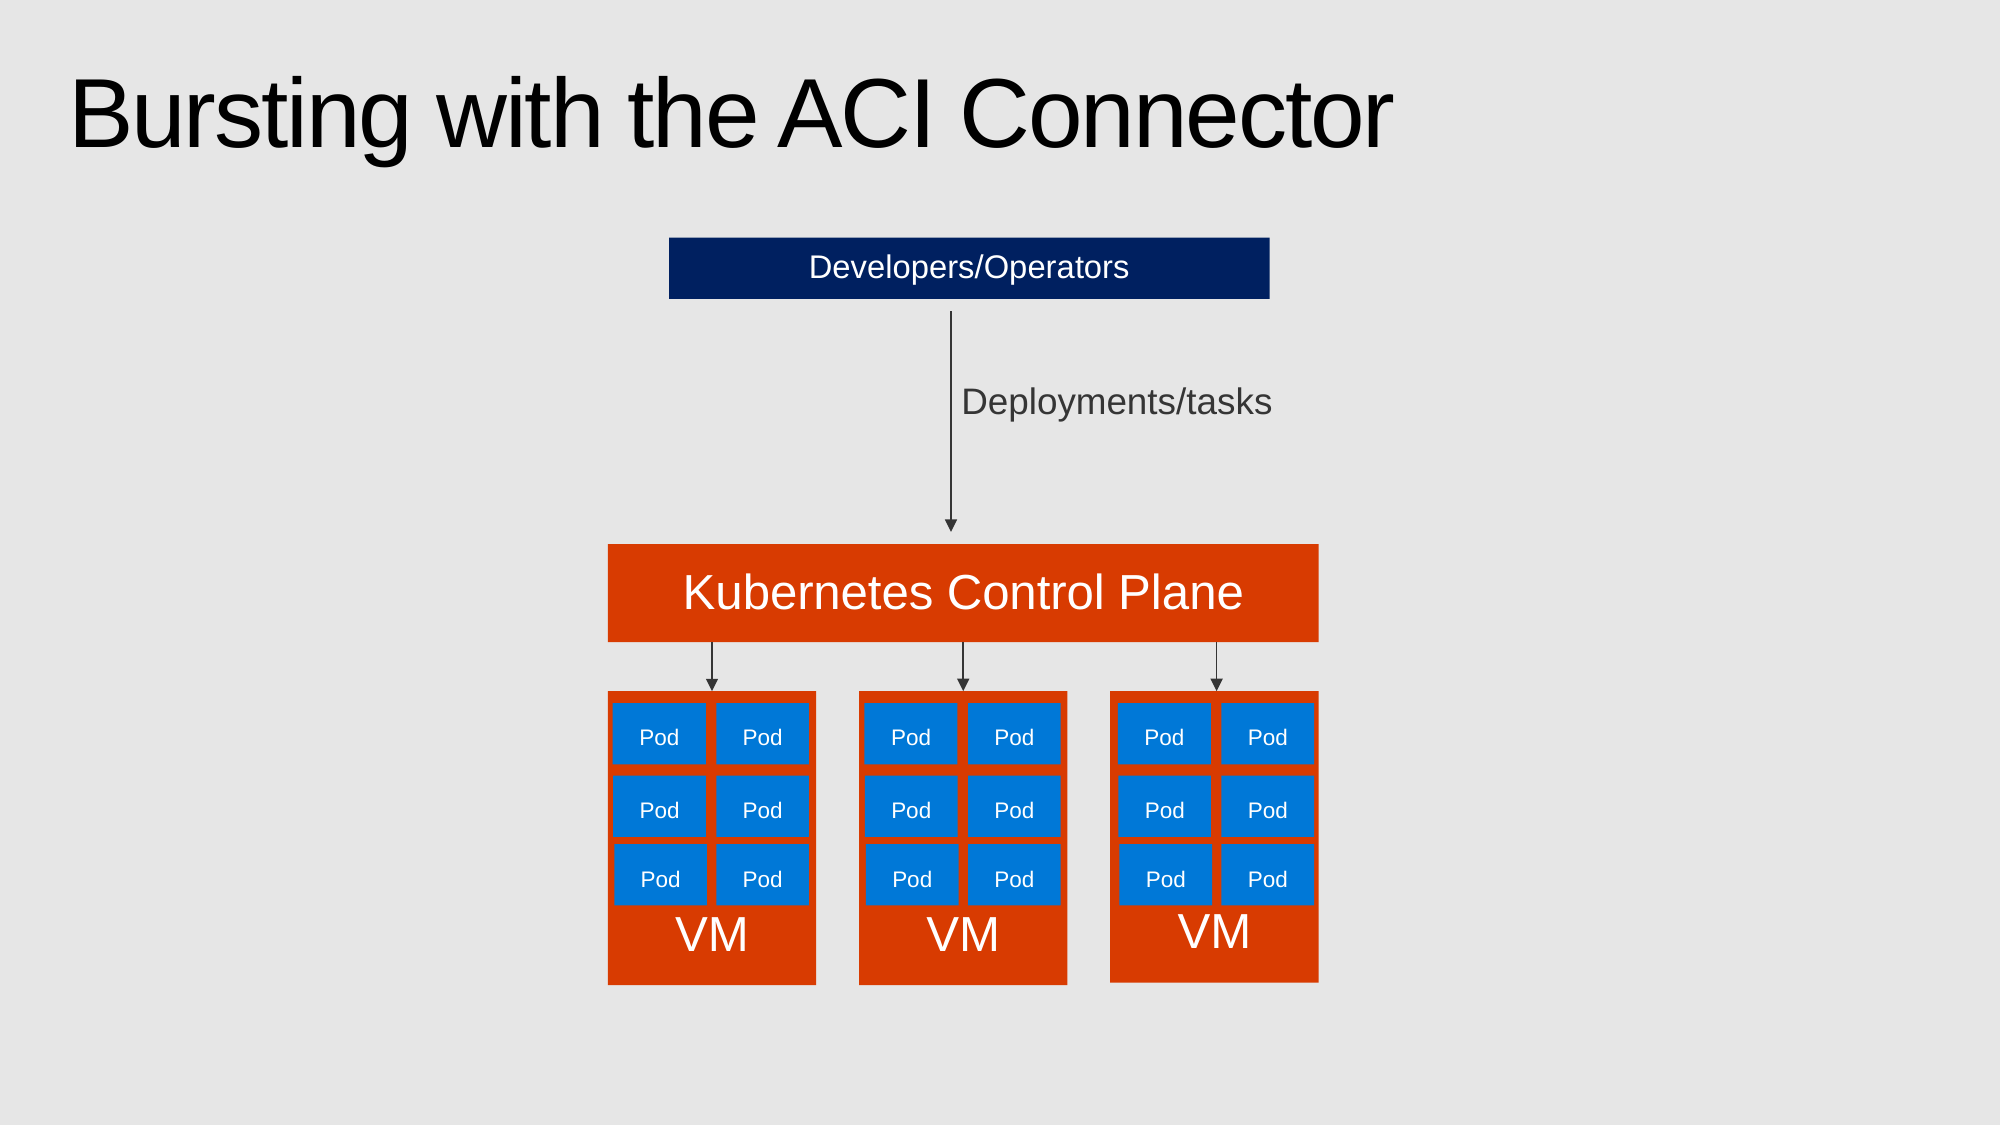

# Bursting with the ACI Connector
Developers/Operators
Deployments/tasks
Kubernetes Control Plane
VM
VM
VM
Pod
Pod
Pod
Pod
Pod
Pod
Pod
Pod
Pod
Pod
Pod
Pod
Pod
Pod
Pod
Pod
Pod
Pod